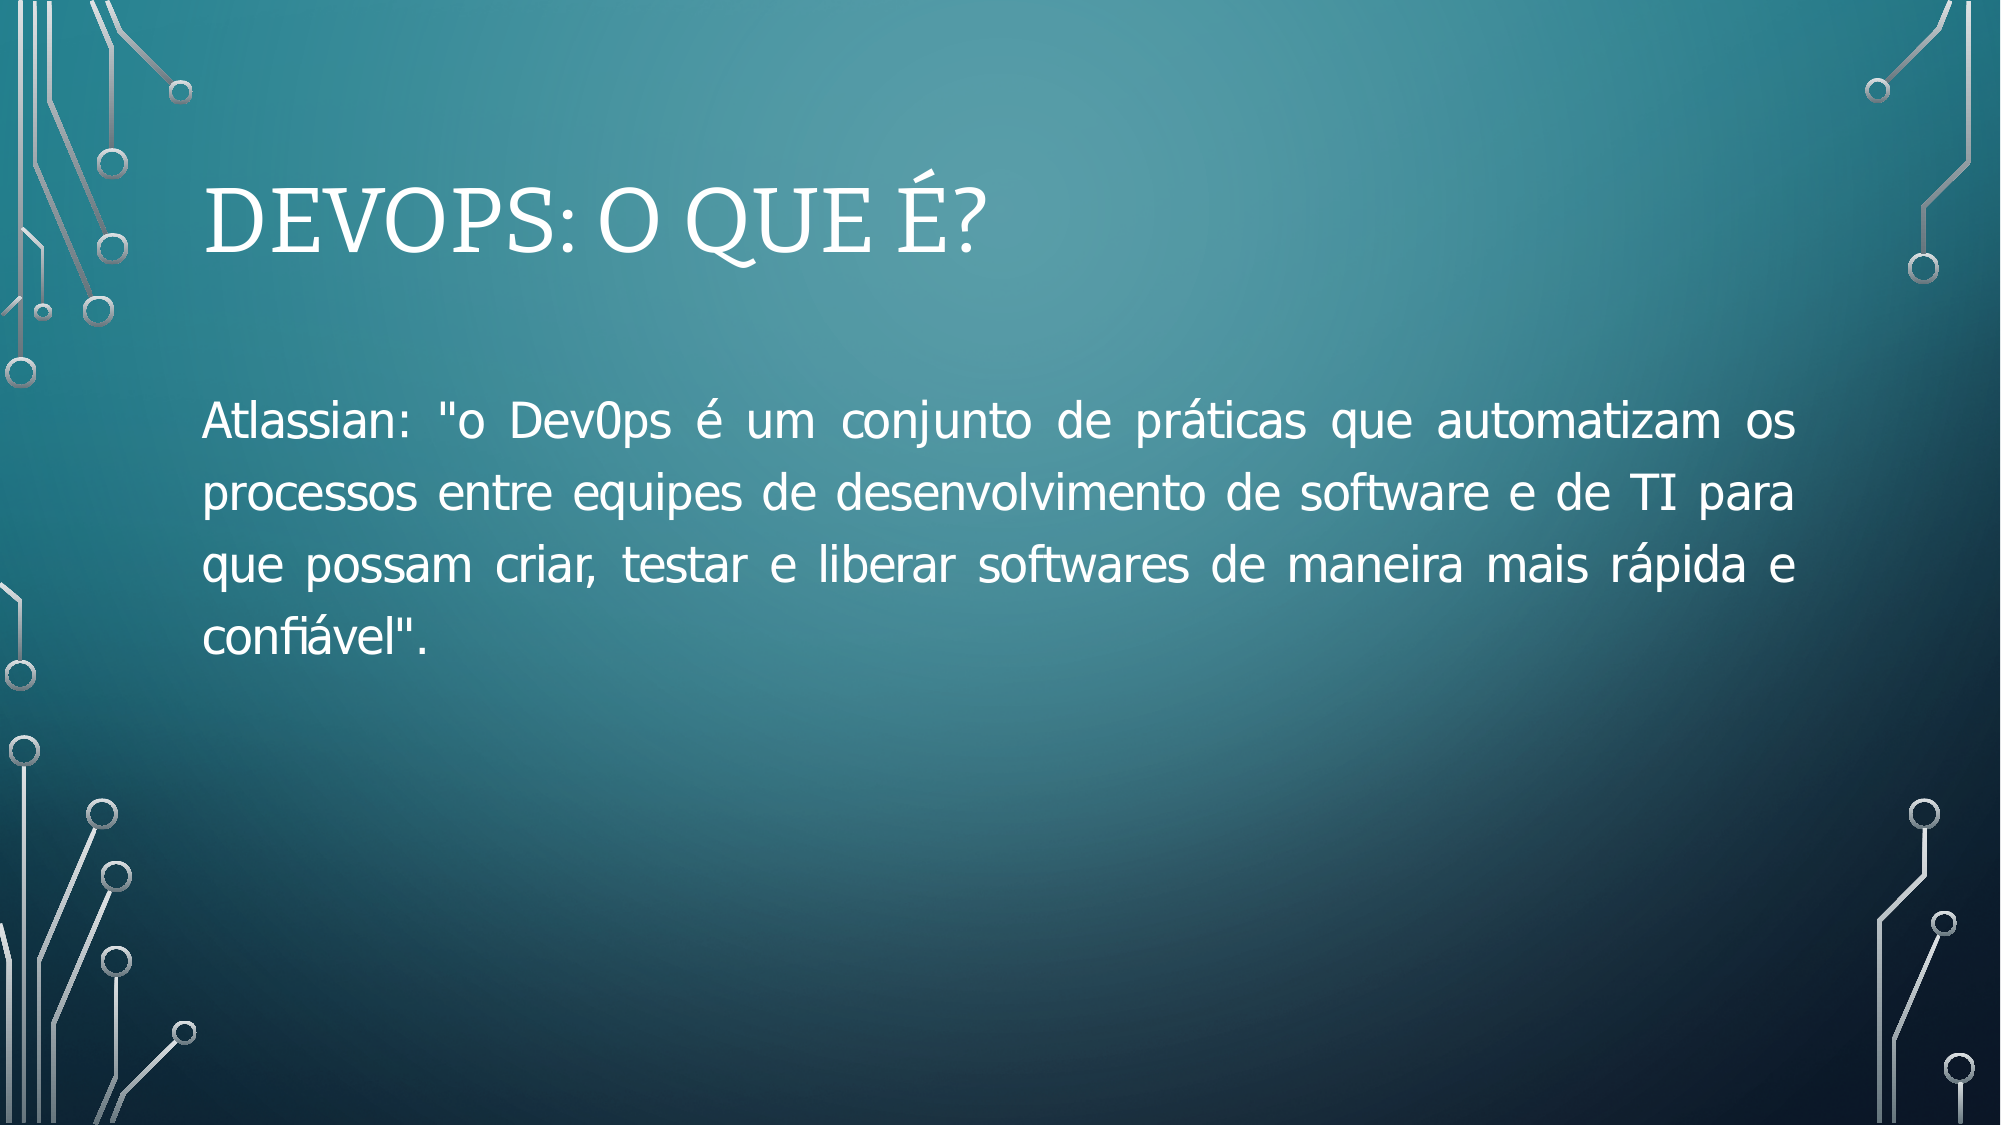

# DevOps: O QUE É?
Atlassian: "o Dev0ps é um conjunto de práticas que automatizam os processos entre equipes de desenvolvimento de software e de TI para que possam criar, testar e liberar softwares de maneira mais rápida e confiável".